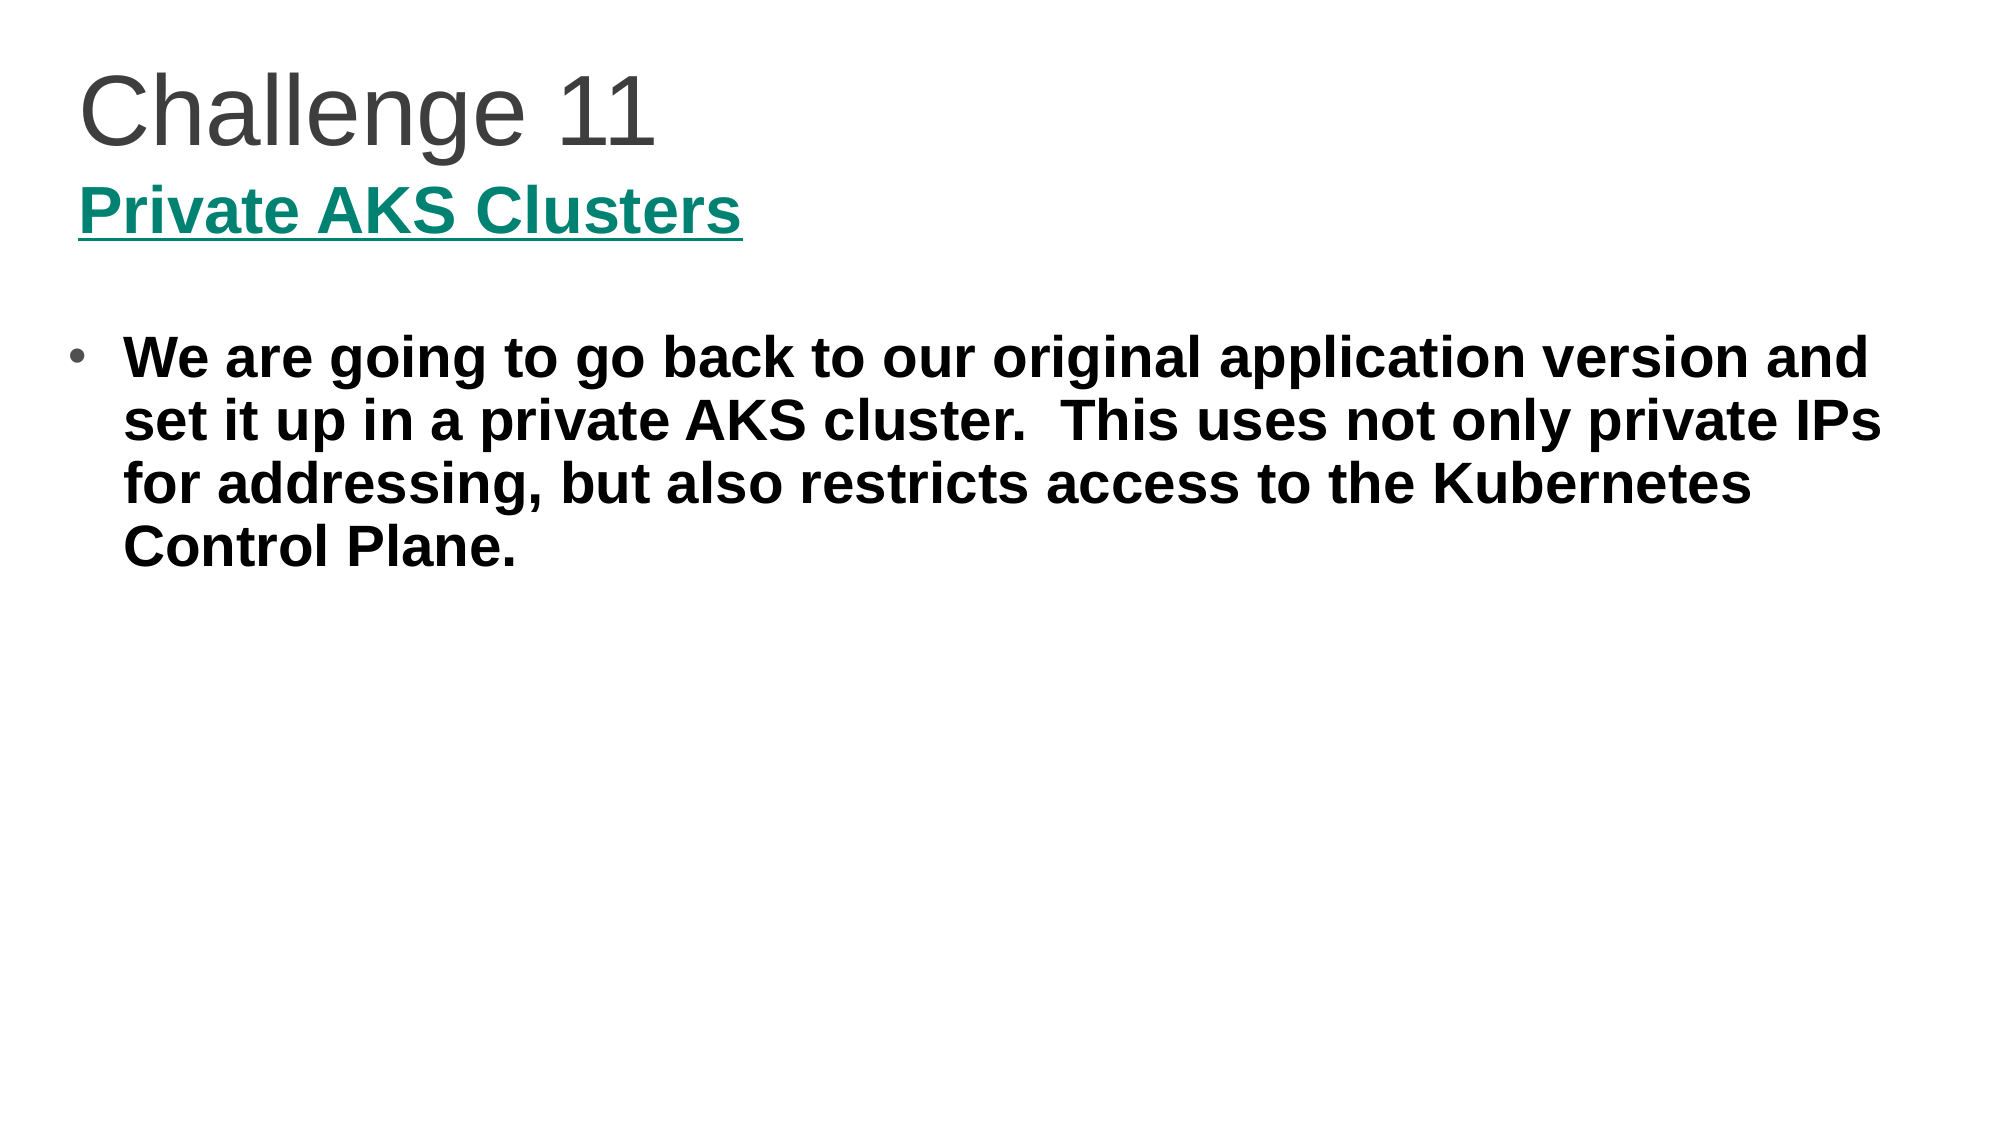

Challenge 11
Private AKS Clusters
We are going to go back to our original application version and set it up in a private AKS cluster.  This uses not only private IPs for addressing, but also restricts access to the Kubernetes Control Plane.